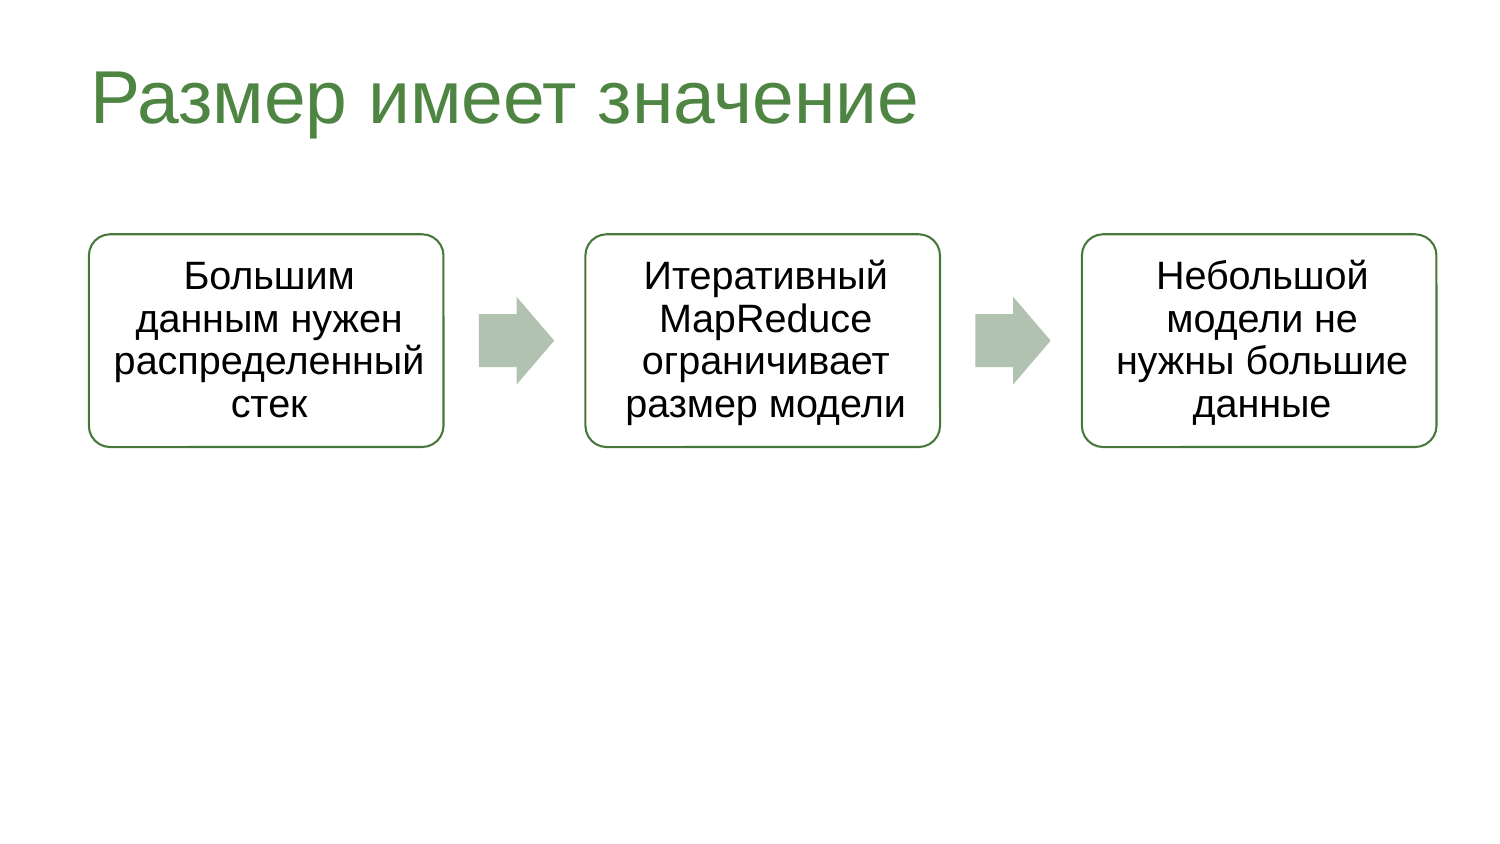

Большим данным нужен распределенный стек

Итеративный MapReduce ограничивает размер модели

Небольшой модели не нужны большие данные
# Размер имеет значение